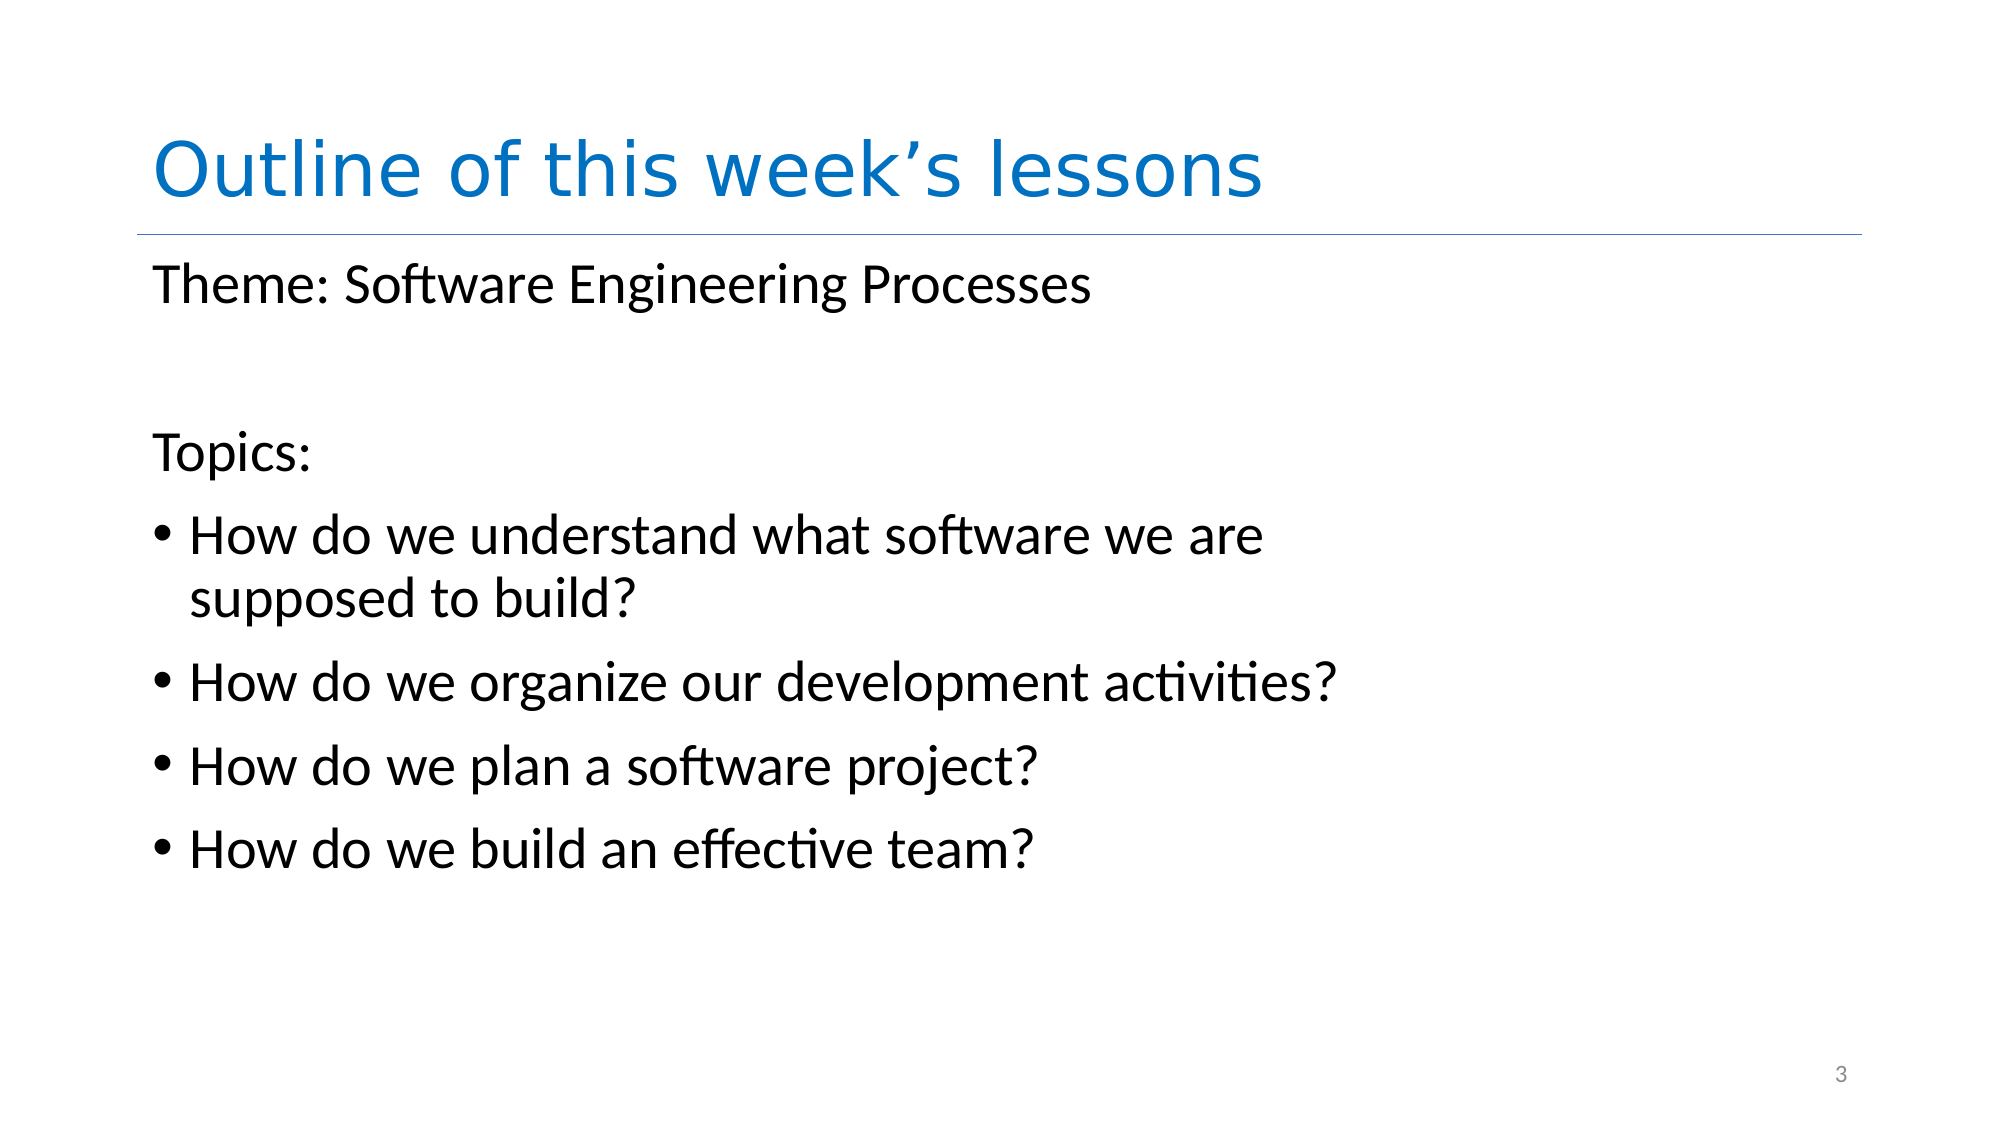

# Outline of this week’s lessons
Theme: Software Engineering Processes

Topics:
How do we understand what software we are supposed to build?
How do we organize our development activities?
How do we plan a software project?
How do we build an effective team?
3